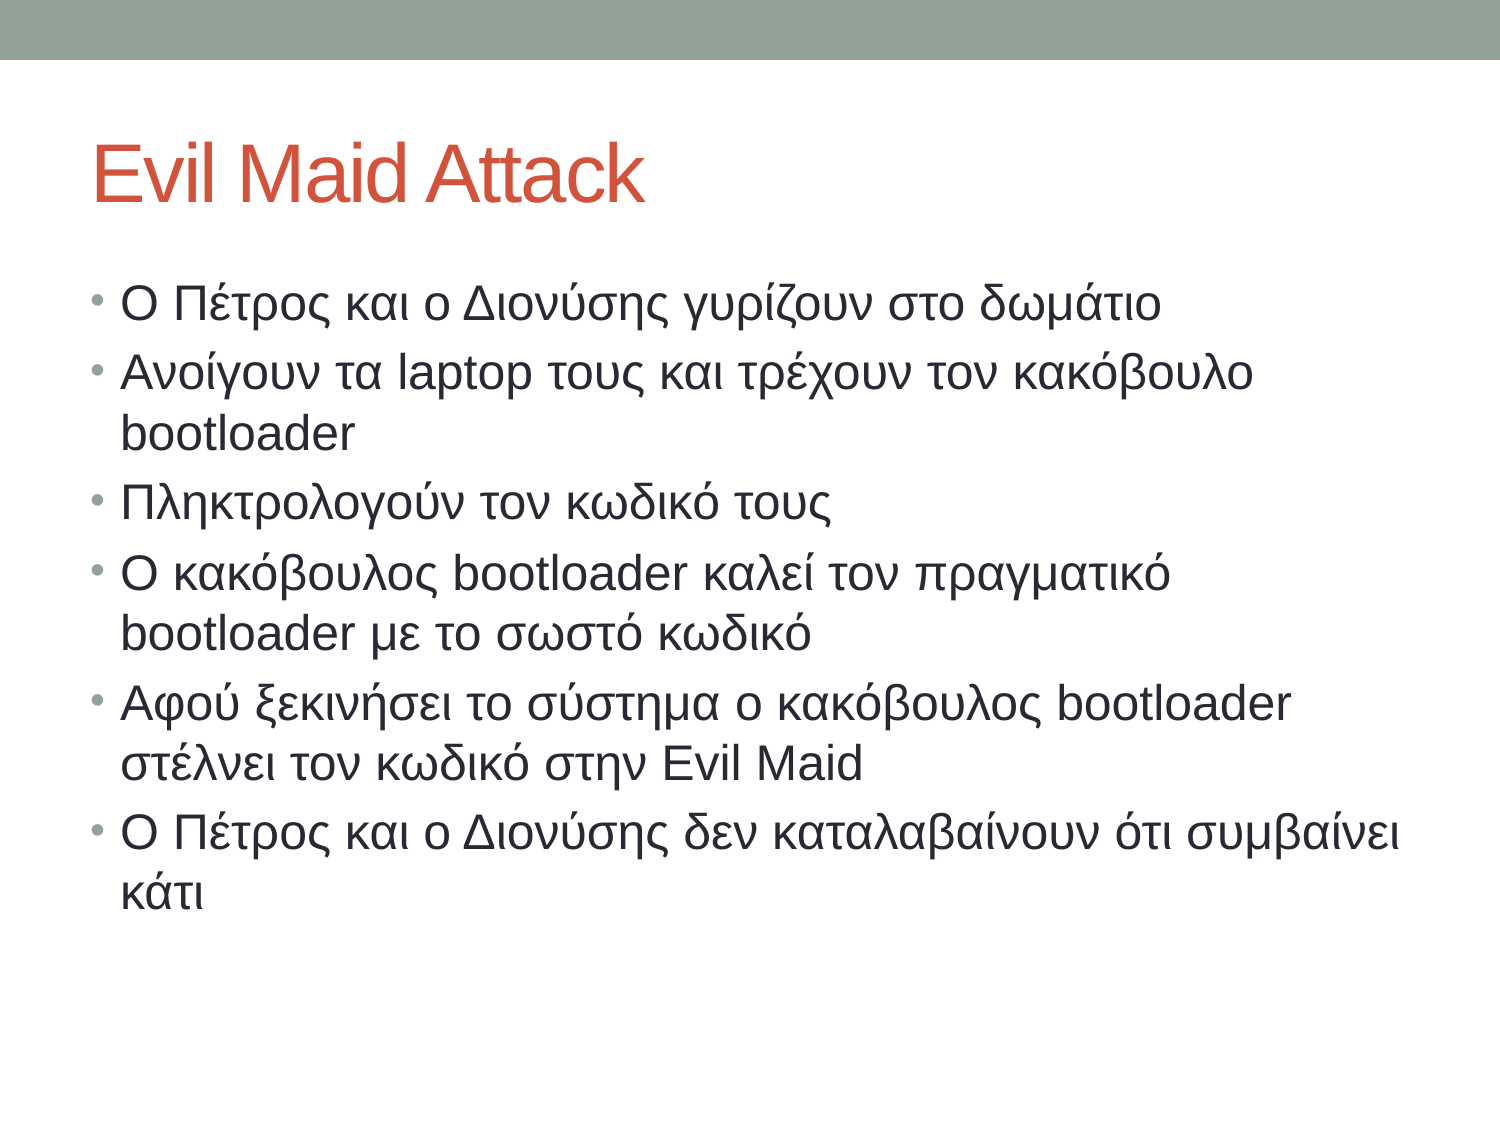

# Evil Maid Attack
Ο Πέτρος και ο Διονύσης γυρίζουν στο δωμάτιο
Ανοίγουν τα laptop τους και τρέχουν τον κακόβουλο bootloader
Πληκτρολογούν τον κωδικό τους
Ο κακόβουλος bootloader καλεί τον πραγματικό bootloader με το σωστό κωδικό
Αφού ξεκινήσει το σύστημα ο κακόβουλος bootloader στέλνει τον κωδικό στην Evil Maid
Ο Πέτρος και ο Διονύσης δεν καταλαβαίνουν ότι συμβαίνει κάτι